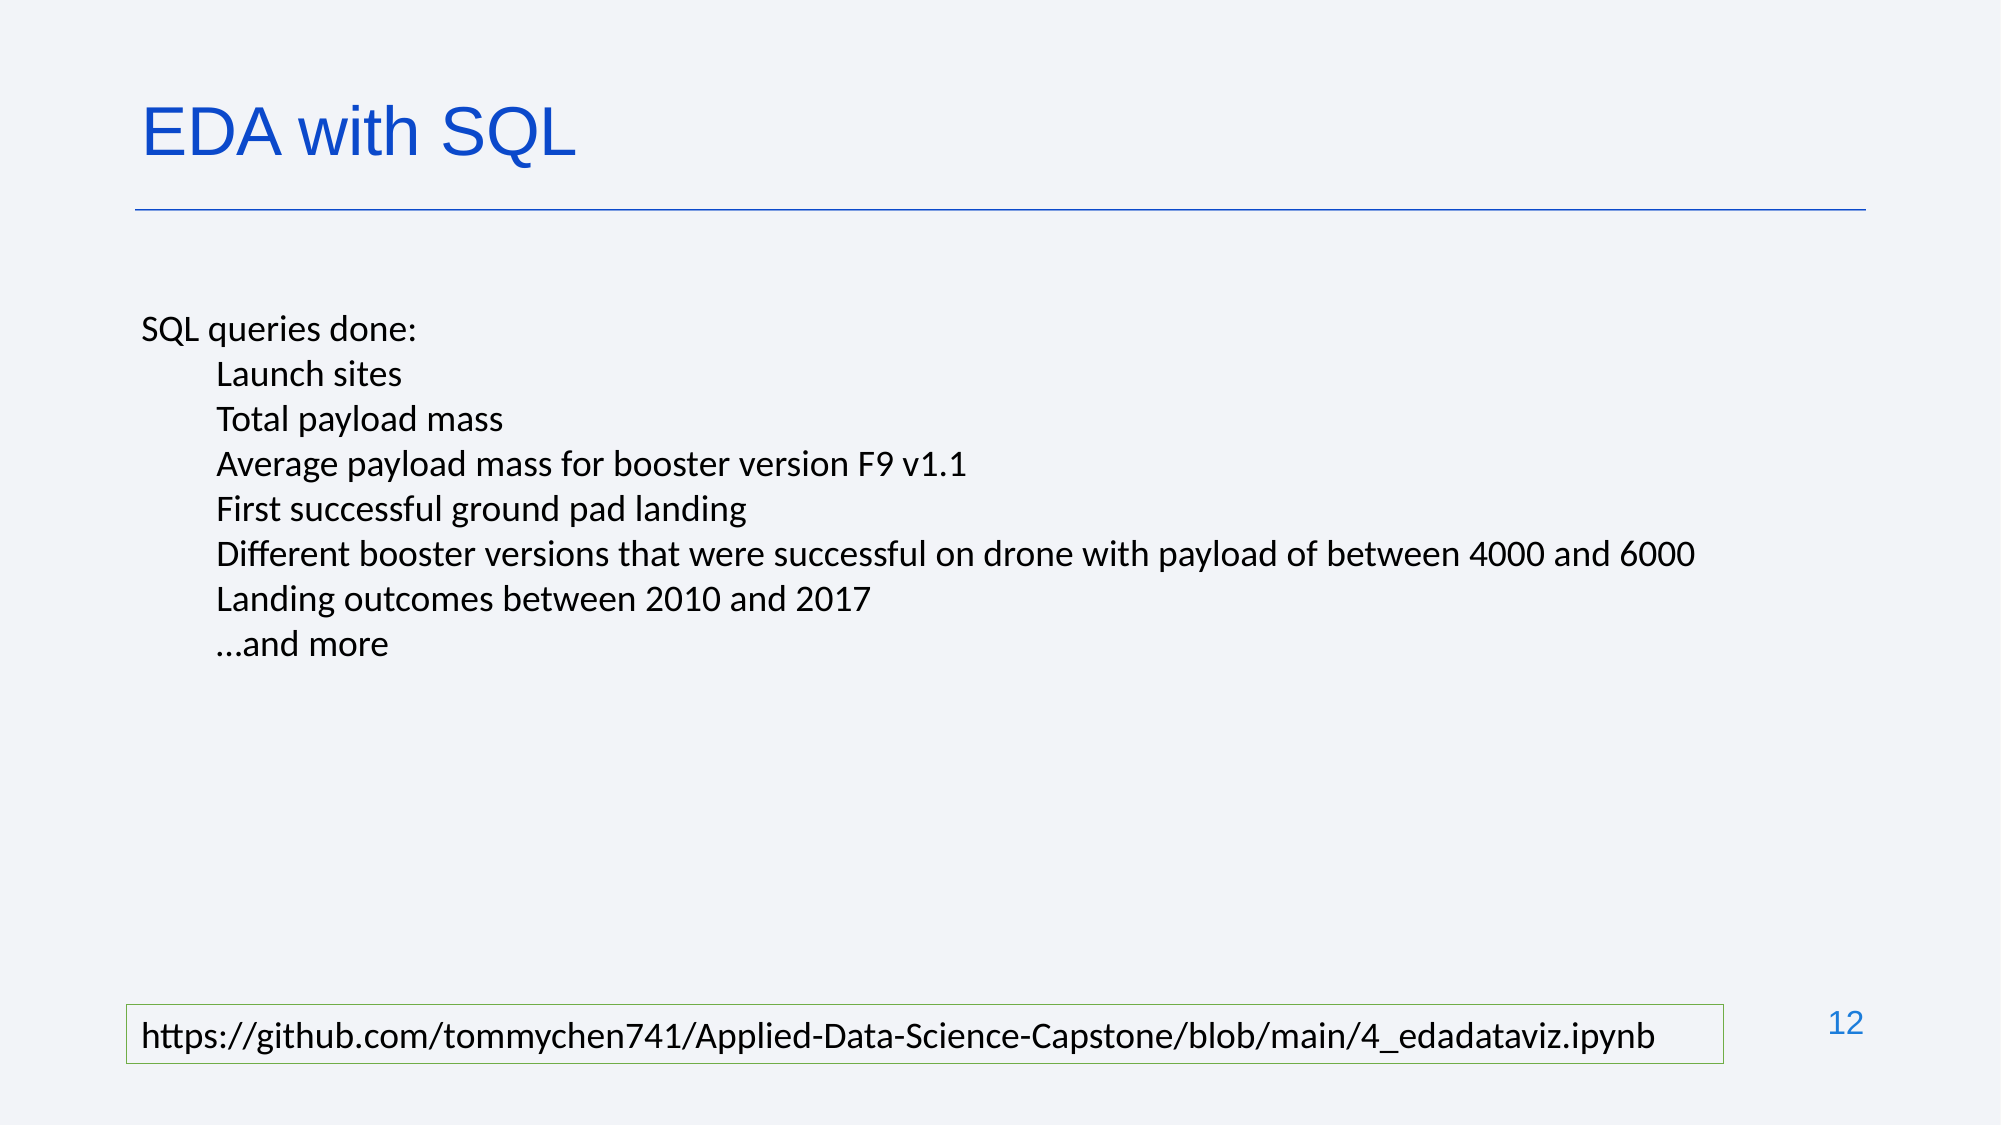

EDA with SQL
SQL queries done:
Launch sites
Total payload mass
Average payload mass for booster version F9 v1.1
First successful ground pad landing
Different booster versions that were successful on drone with payload of between 4000 and 6000
Landing outcomes between 2010 and 2017
…and more

12
https://github.com/tommychen741/Applied-Data-Science-Capstone/blob/main/4_edadataviz.ipynb